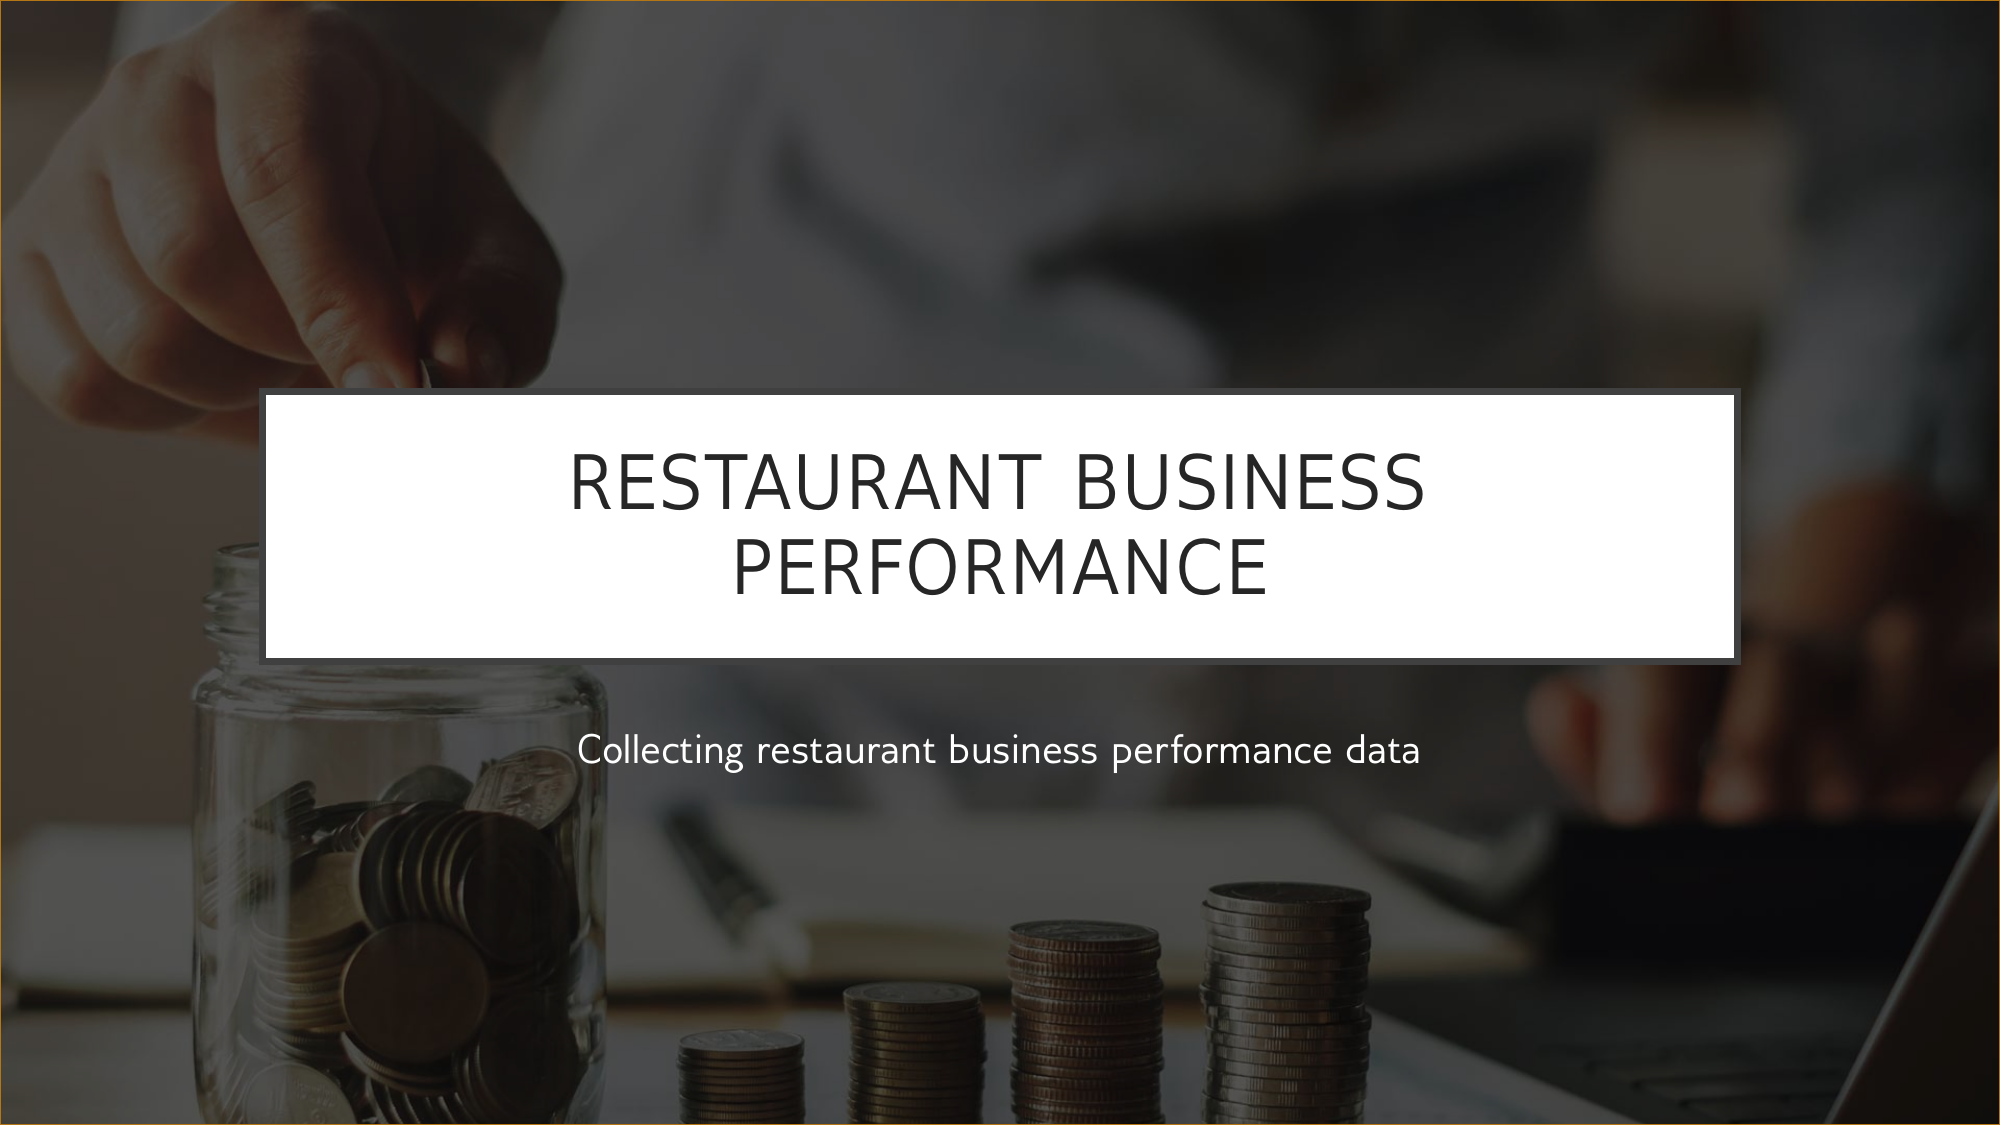

# RESTAURANT BUSINESS PERFORMANCE
Collecting restaurant business performance data